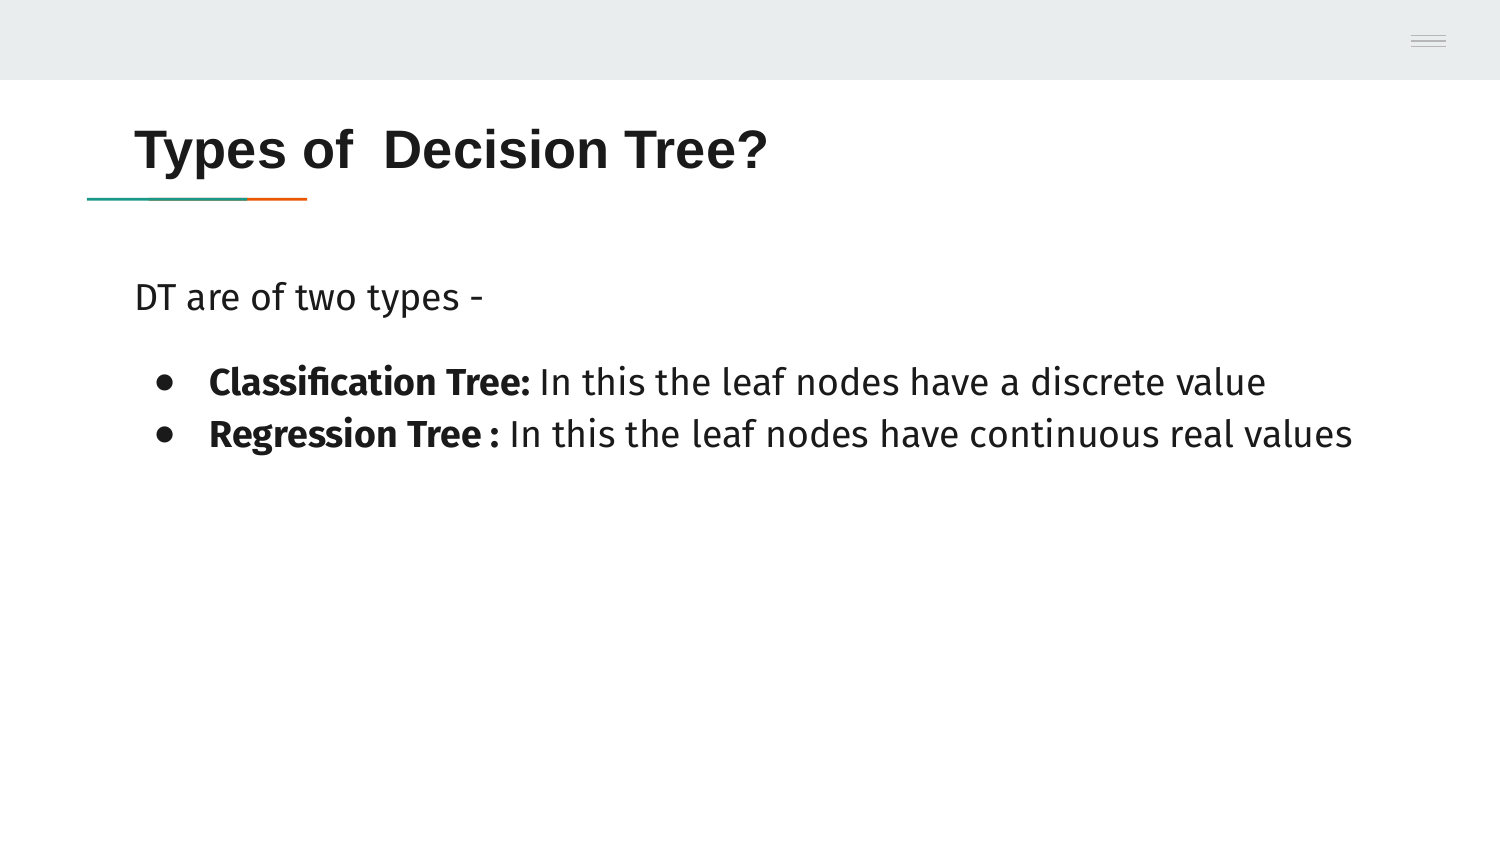

# Types of  Decision Tree?
DT are of two types -
Classification Tree: In this the leaf nodes have a discrete value
Regression Tree : In this the leaf nodes have continuous real values